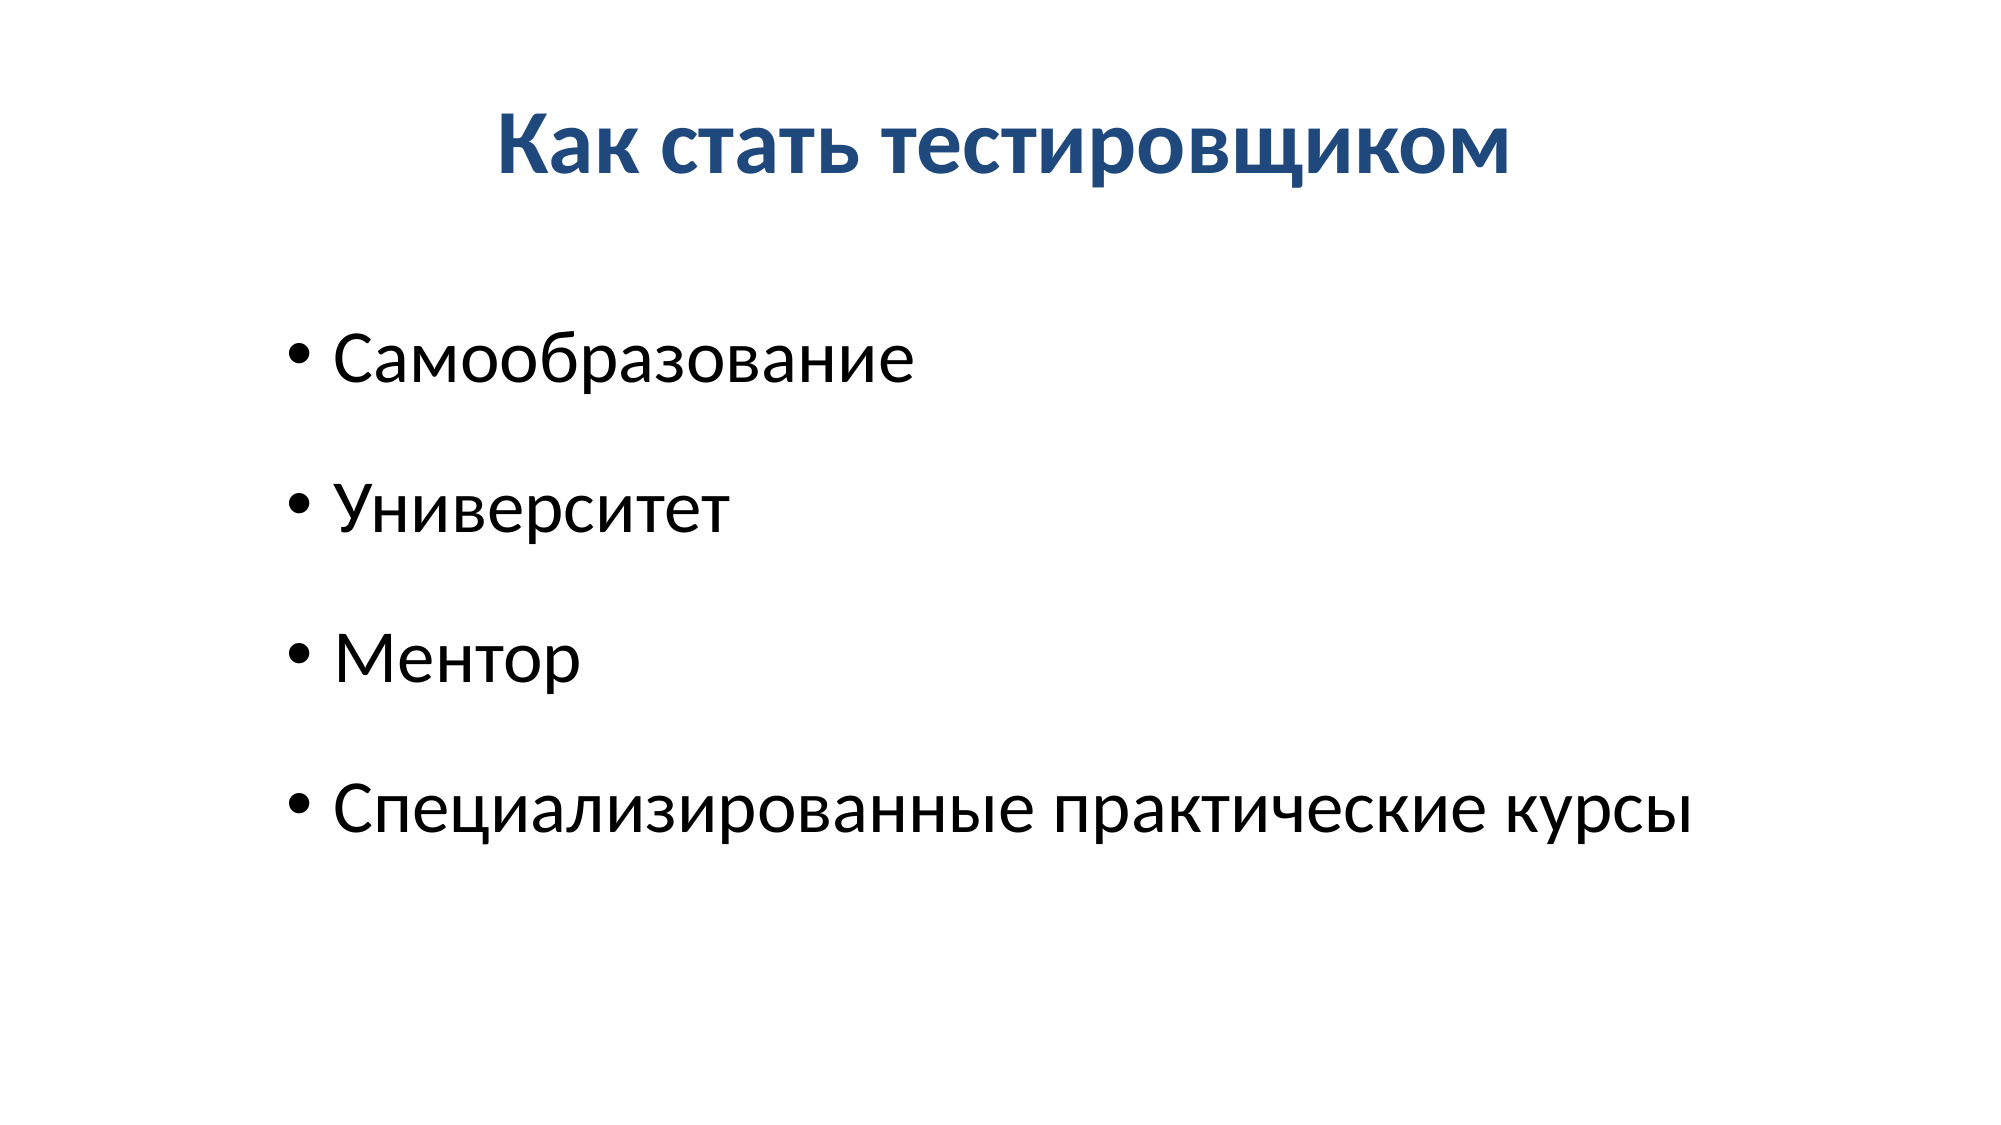

# Как стать тестировщиком
Самообразование
Университет
Ментор
Специализированные практические курсы